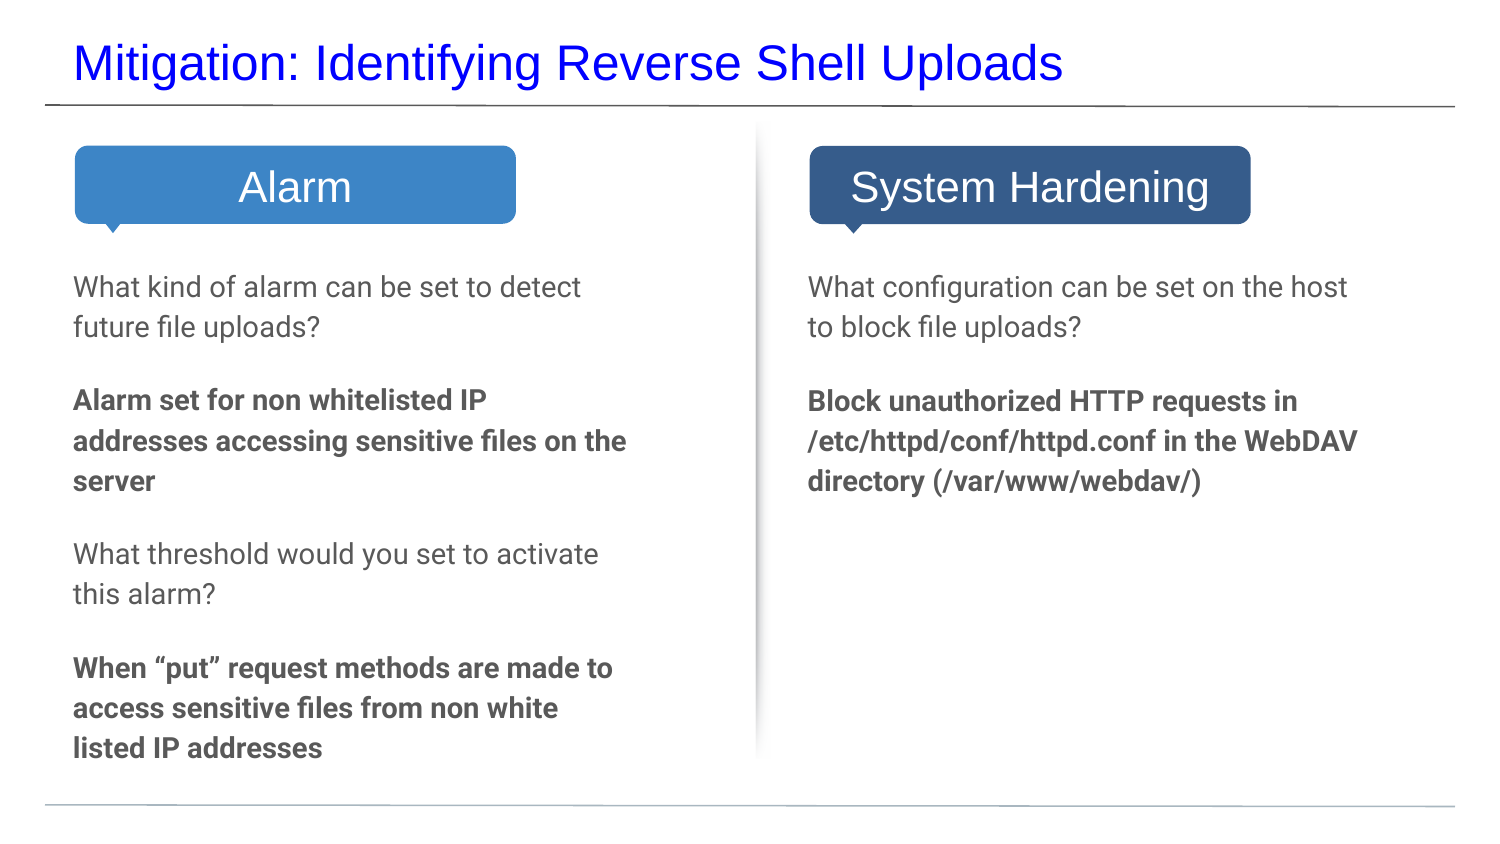

# Mitigation: Identifying Reverse Shell Uploads
What kind of alarm can be set to detect future file uploads?
Alarm set for non whitelisted IP addresses accessing sensitive files on the server
What threshold would you set to activate this alarm?
When “put” request methods are made to access sensitive files from non white listed IP addresses

What configuration can be set on the host to block file uploads?
Block unauthorized HTTP requests in /etc/httpd/conf/httpd.conf in the WebDAV directory (/var/www/webdav/)